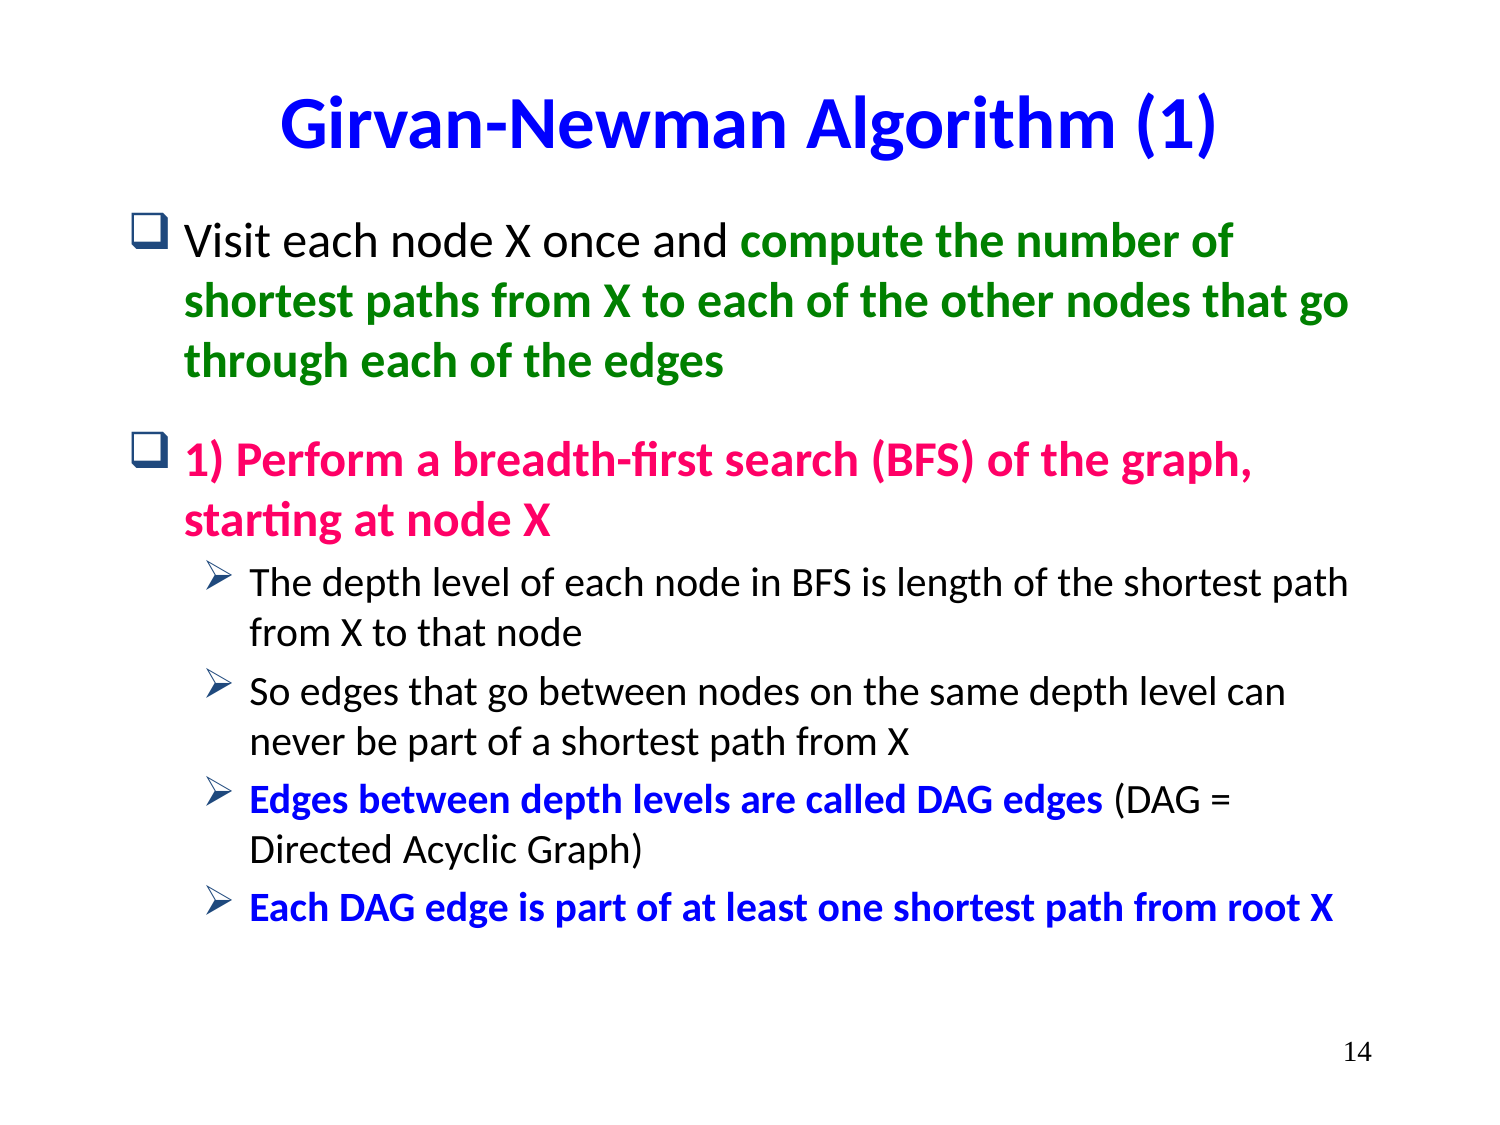

# Girvan-Newman Algorithm (1)
Visit each node X once and compute the number of shortest paths from X to each of the other nodes that go through each of the edges

1) Perform a breadth-first search (BFS) of the graph, starting at node X
The depth level of each node in BFS is length of the shortest path from X to that node
So edges that go between nodes on the same depth level can never be part of a shortest path from X
Edges between depth levels are called DAG edges (DAG = Directed Acyclic Graph)
Each DAG edge is part of at least one shortest path from root X
14